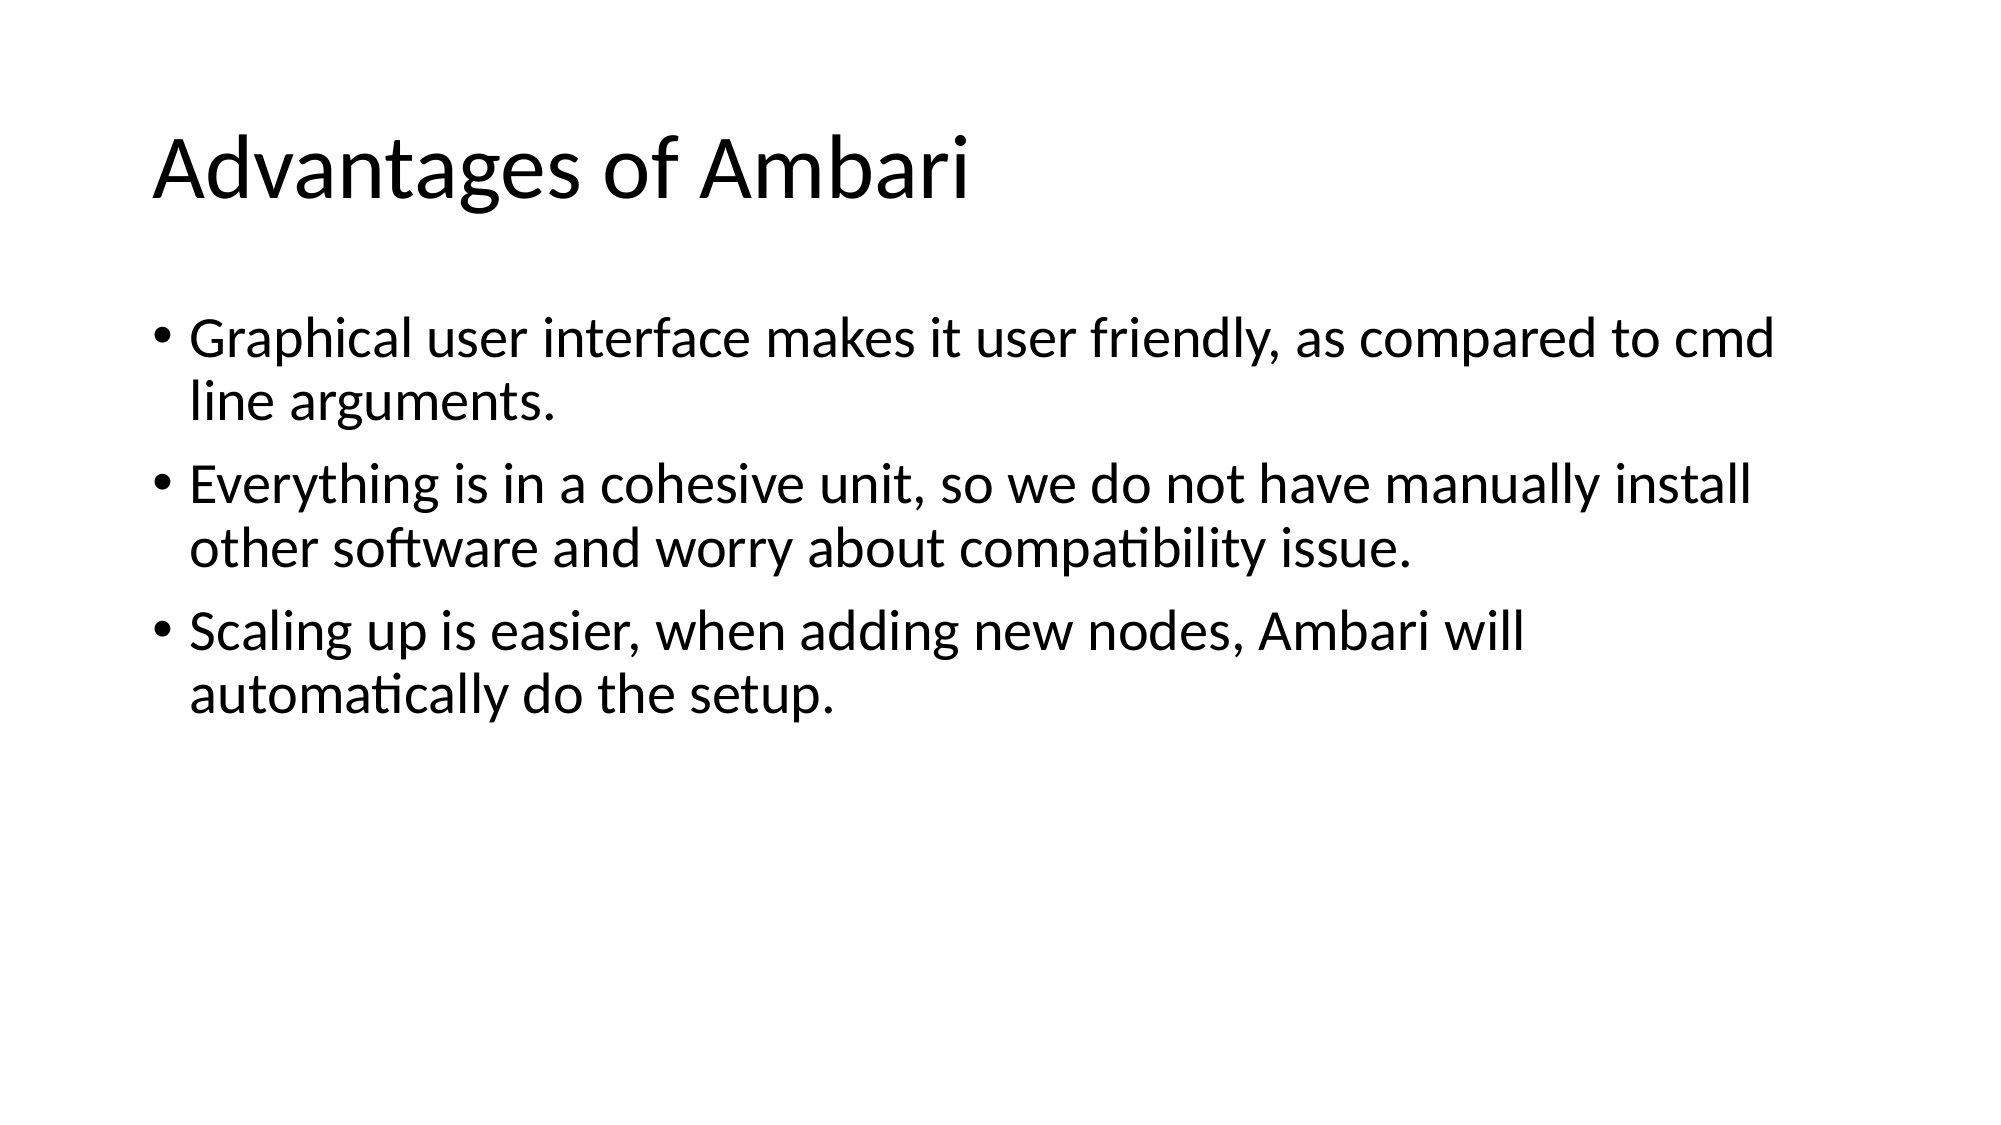

# Advantages of Ambari
Graphical user interface makes it user friendly, as compared to cmd line arguments.
Everything is in a cohesive unit, so we do not have manually install other software and worry about compatibility issue.
Scaling up is easier, when adding new nodes, Ambari will automatically do the setup.